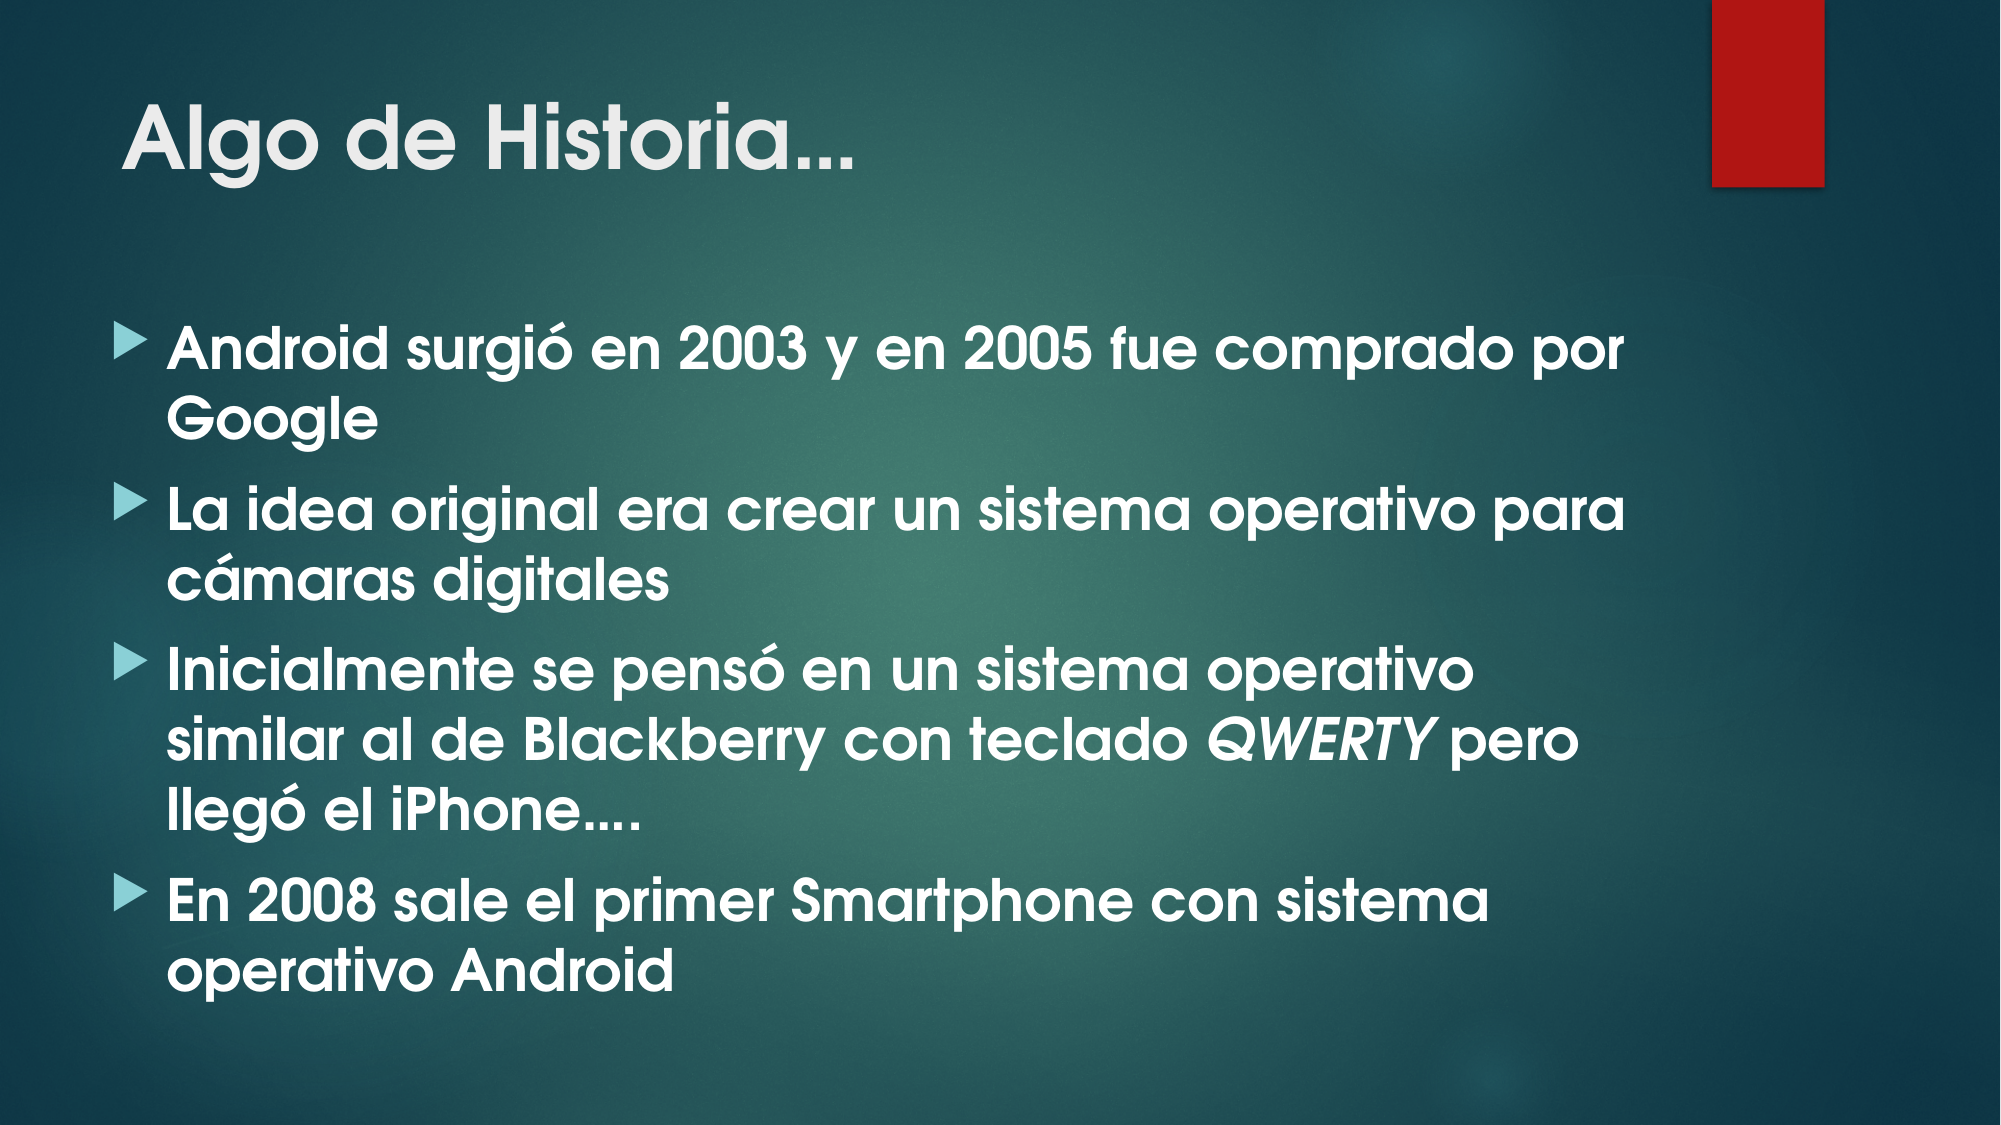

# Algo de Historia…
Android surgió en 2003 y en 2005 fue comprado por Google
La idea original era crear un sistema operativo para cámaras digitales
Inicialmente se pensó en un sistema operativo similar al de Blackberry con teclado QWERTY pero llegó el iPhone….
En 2008 sale el primer Smartphone con sistema operativo Android